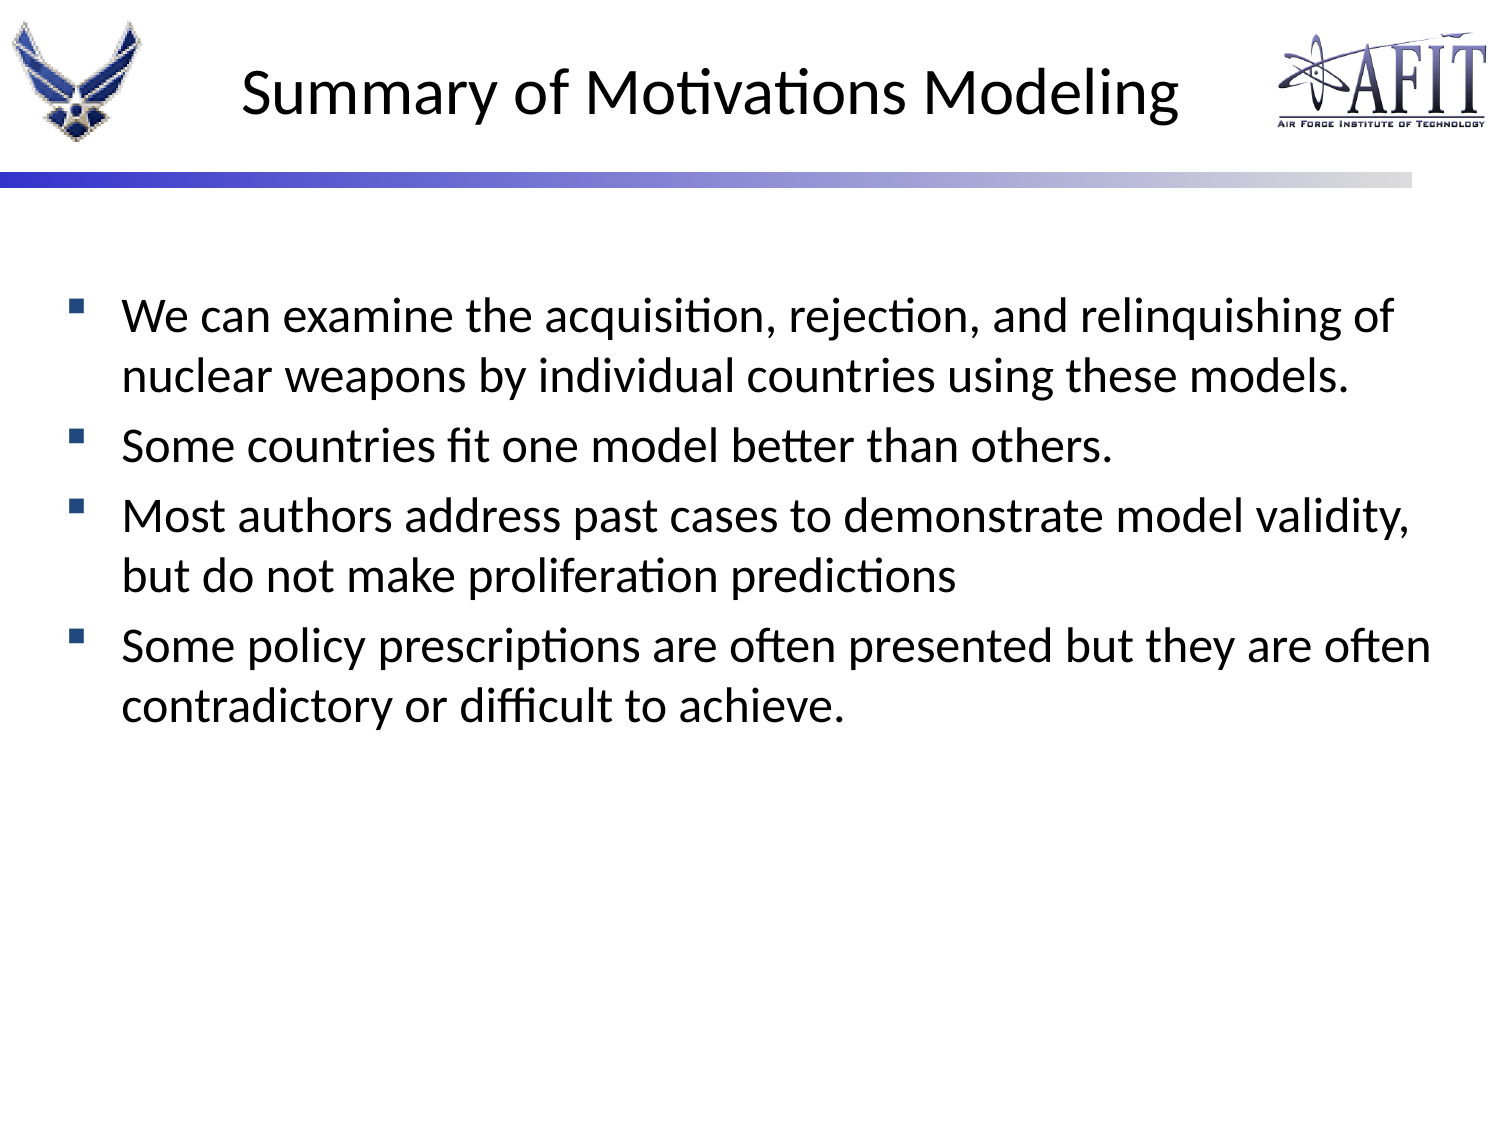

# Summary of Motivations Modeling
We can examine the acquisition, rejection, and relinquishing of nuclear weapons by individual countries using these models.
Some countries fit one model better than others.
Most authors address past cases to demonstrate model validity, but do not make proliferation predictions
Some policy prescriptions are often presented but they are often contradictory or difficult to achieve.